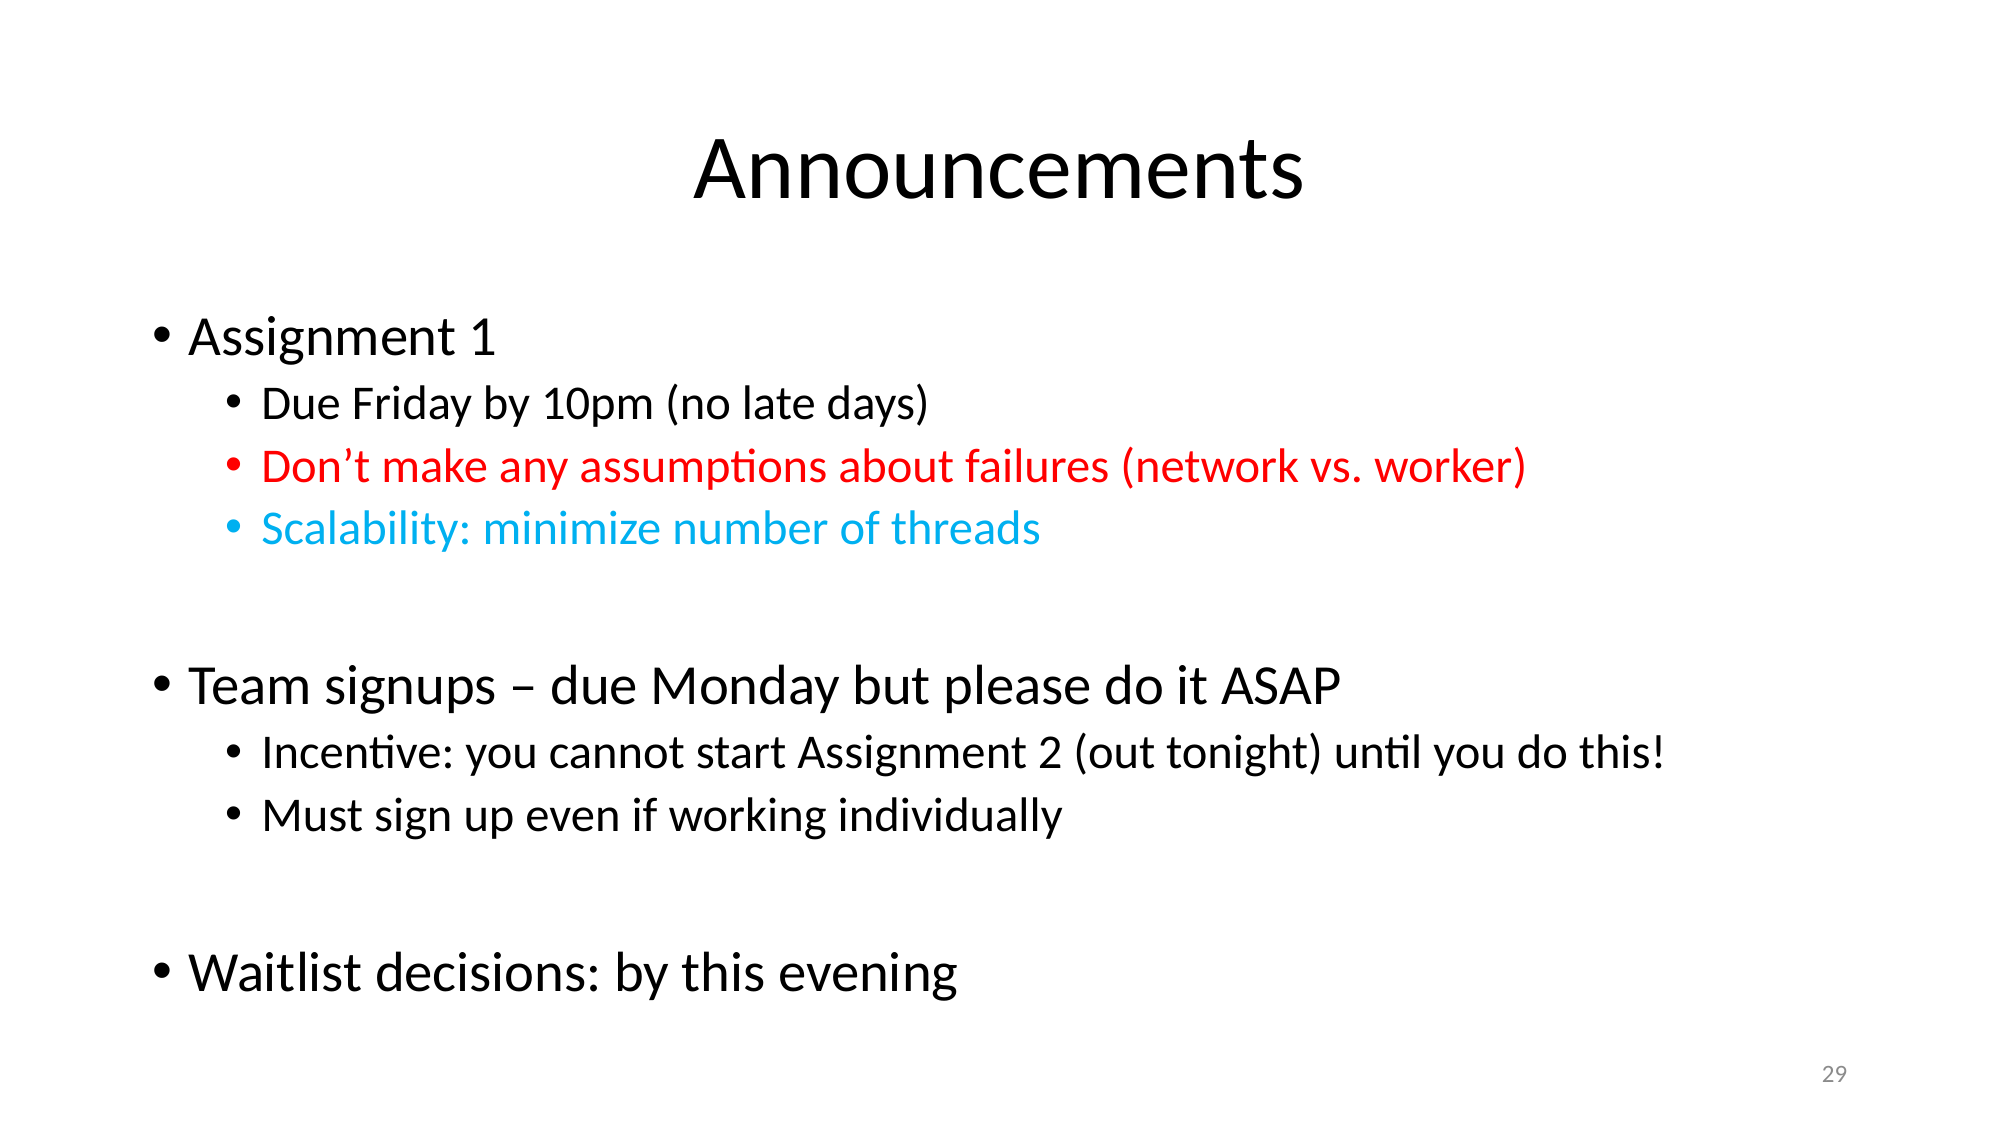

# Announcements
Assignment 1
Due Friday by 10pm (no late days)
Don’t make any assumptions about failures (network vs. worker)
Scalability: minimize number of threads

Team signups – due Monday but please do it ASAP
Incentive: you cannot start Assignment 2 (out tonight) until you do this!
Must sign up even if working individually

Waitlist decisions: by this evening
29